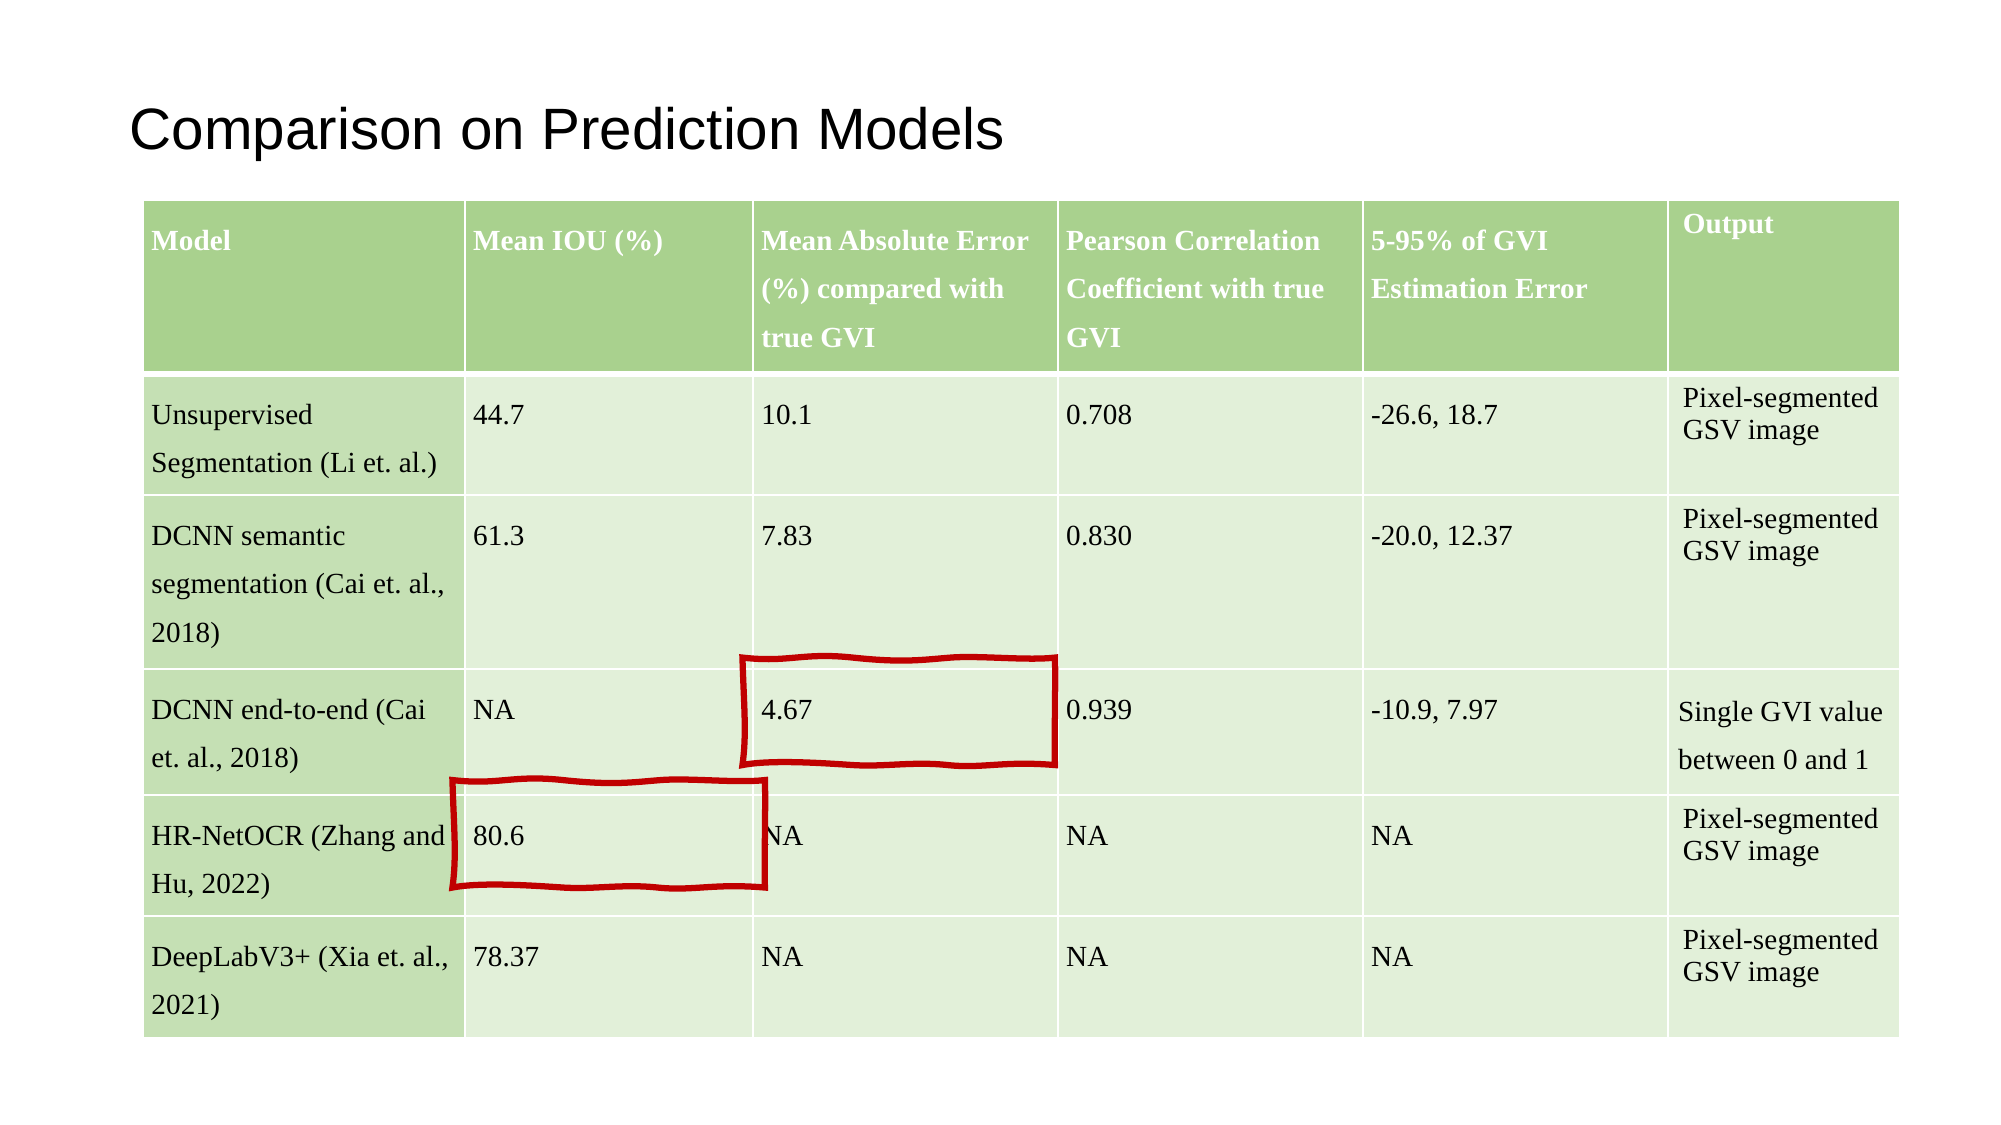

Comparison on Prediction Models
| Model | Mean IOU (%) | Mean Absolute Error (%) compared with true GVI | Pearson Correlation Coefficient with true GVI | 5-95% of GVI Estimation Error | Output |
| --- | --- | --- | --- | --- | --- |
| Unsupervised Segmentation (Li et. al.) | 44.7 | 10.1 | 0.708 | -26.6, 18.7 | Pixel-segmented GSV image |
| DCNN semantic segmentation (Cai et. al., 2018) | 61.3 | 7.83 | 0.830 | -20.0, 12.37 | Pixel-segmented GSV image |
| DCNN end-to-end (Cai et. al., 2018) | NA | 4.67 | 0.939 | -10.9, 7.97 | Single GVI value between 0 and 1 |
| HR-NetOCR (Zhang and Hu, 2022) | 80.6 | NA | NA | NA | Pixel-segmented GSV image |
| DeepLabV3+ (Xia et. al., 2021) | 78.37 | NA | NA | NA | Pixel-segmented GSV image |